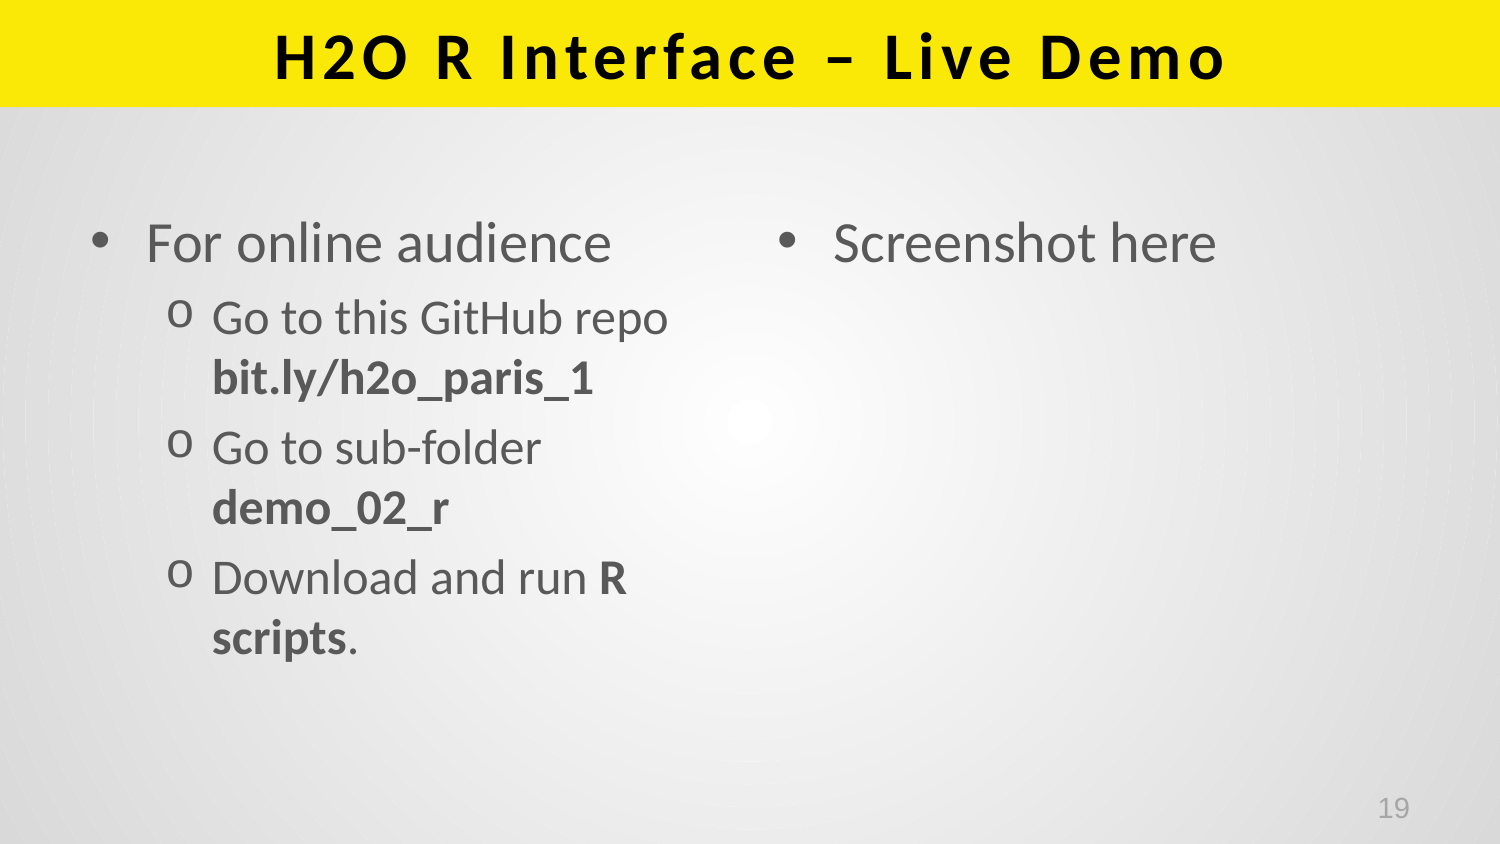

# H2O R Interface – Live Demo
For online audience
Go to this GitHub repo bit.ly/h2o_paris_1
Go to sub-folder demo_02_r
Download and run R scripts.
Screenshot here
19